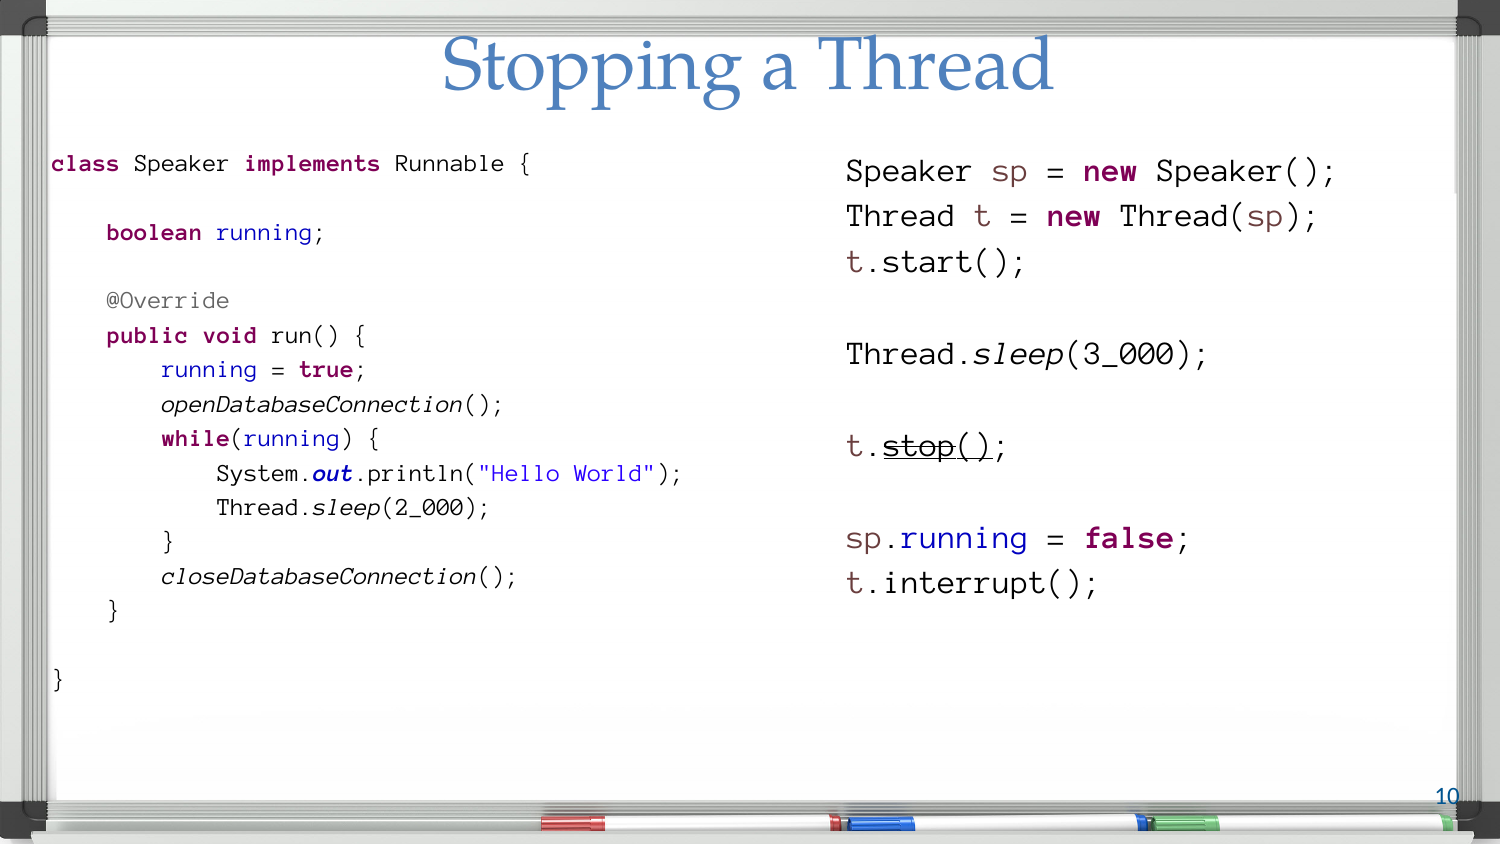

# Stopping a Thread
class Speaker implements Runnable {

    boolean running;

    @Override
    public void run() {
        running = true;
        openDatabaseConnection();
        while(running) {
            System.out.println("Hello World");
            Thread.sleep(2_000);
        }
        closeDatabaseConnection();
    }

}
Speaker sp = new Speaker();
Thread t = new Thread(sp);
t.start();

Thread.sleep(3_000);

t.stop();

sp.running = false;
t.interrupt();
10
Streams of bytes … two ways (into your program and out of your program)
Disks, consoles, sockets, keyboards, printers
Know how to talk streams and you can talk to anything
Initialization (constructor) is different. Use is the same.